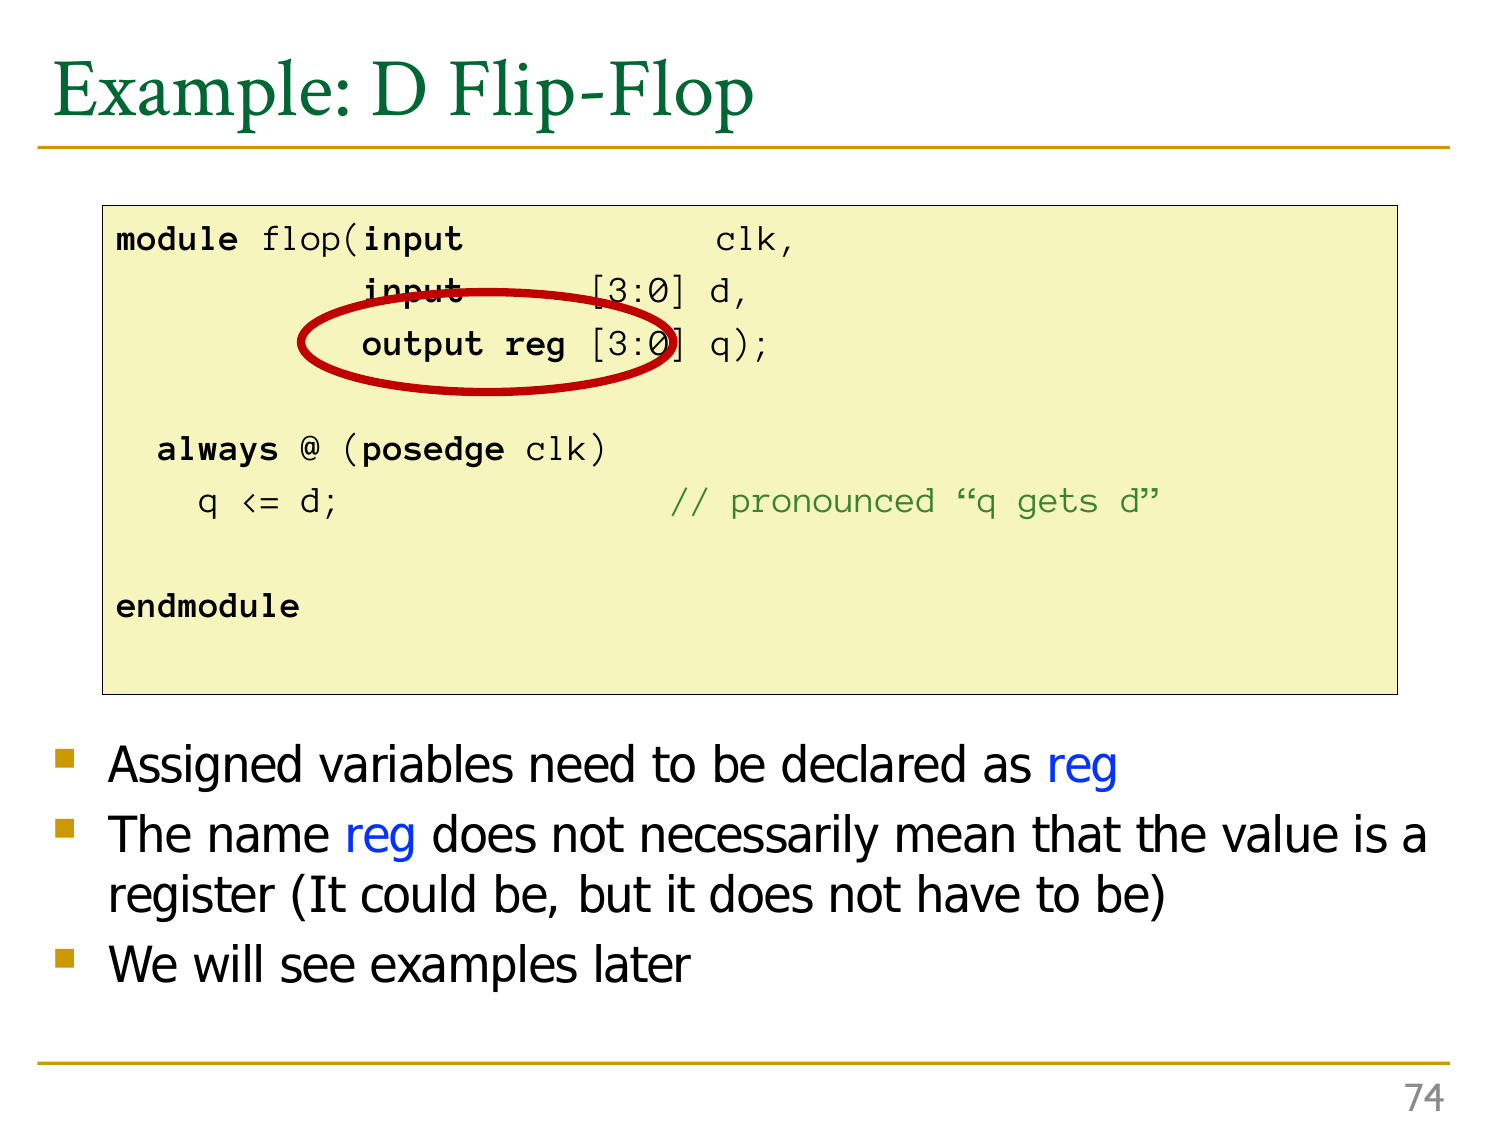

# Example: D Flip-Flop
module flop(input 		clk,
            input      [3:0] d,
            output reg [3:0] q);

  always @ (posedge clk)
    q <= d;                // pronounced “q gets d”

endmodule

Assigned variables need to be declared as reg
The name reg does not necessarily mean that the value is a register (It could be, but it does not have to be)
We will see examples later
74